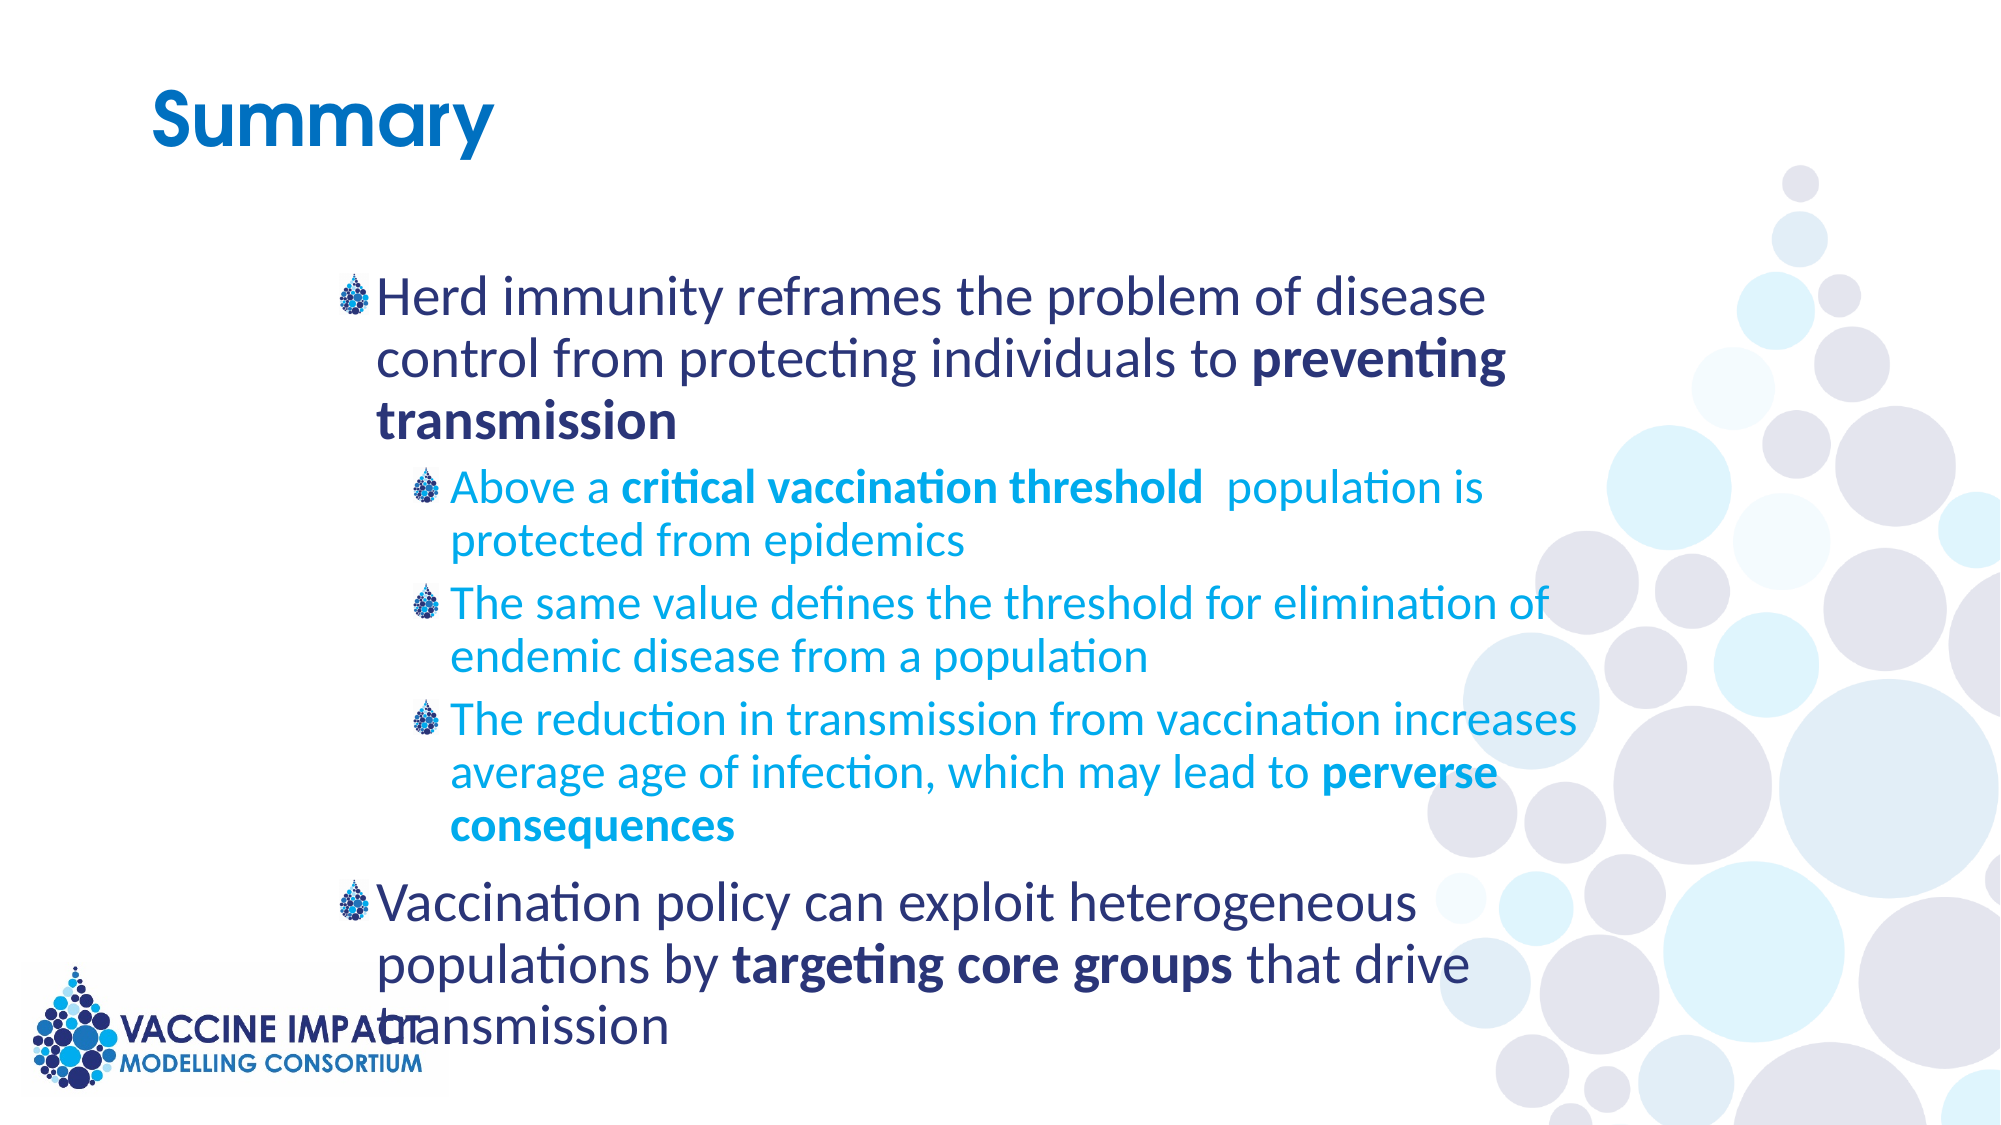

# Summary
Herd immunity reframes the problem of disease control from protecting individuals to preventing transmission
Above a critical vaccination threshold  population is protected from epidemics
The same value defines the threshold for elimination of endemic disease from a population
The reduction in transmission from vaccination increases average age of infection, which may lead to perverse consequences
Vaccination policy can exploit heterogeneous populations by targeting core groups that drive transmission